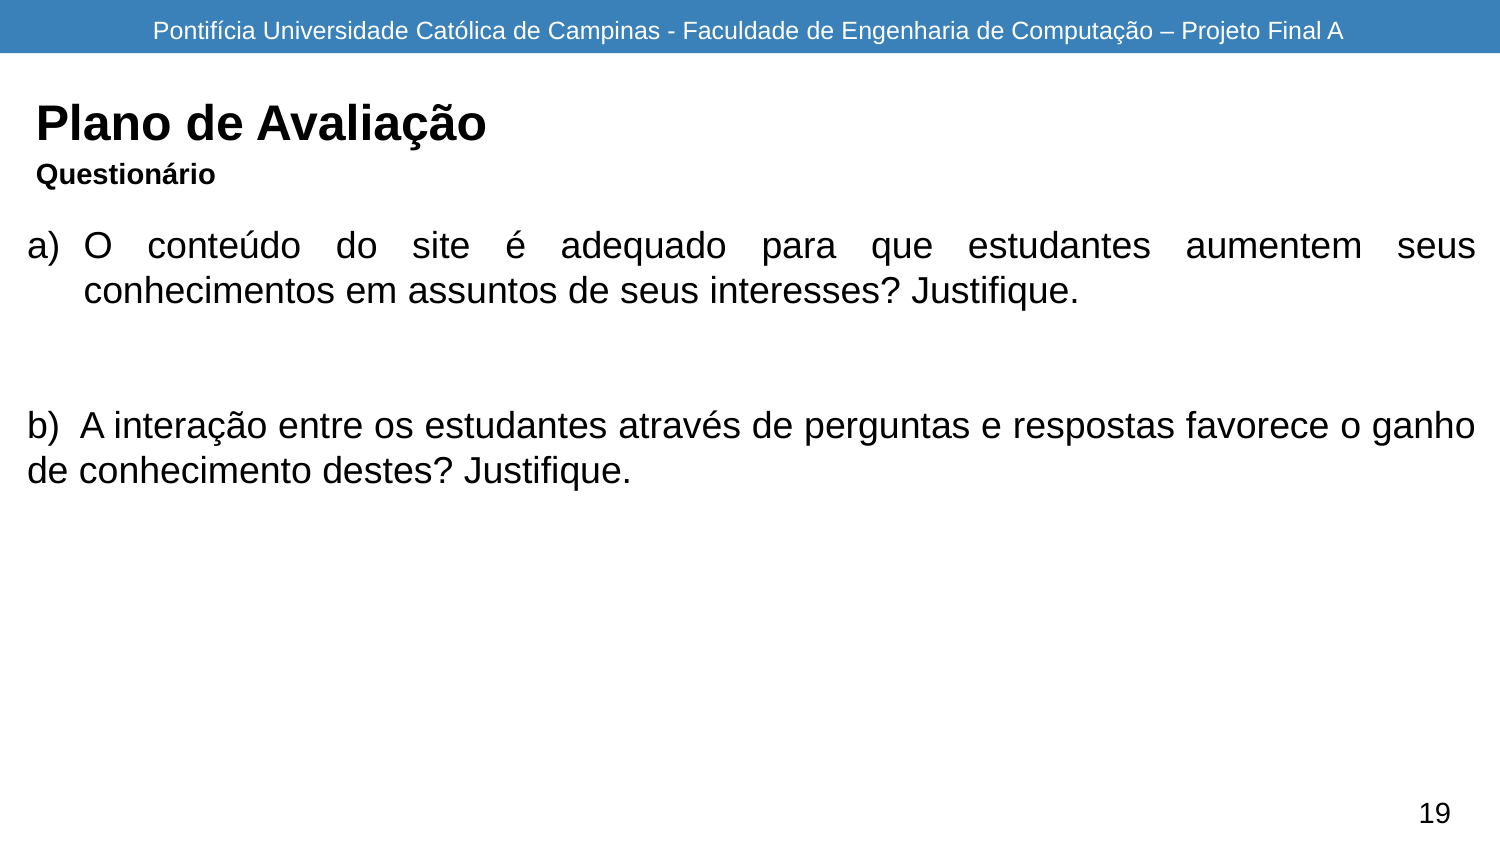

Pontifícia Universidade Católica de Campinas - Faculdade de Engenharia de Computação – Projeto Final A
Plano de Avaliação
Questionário
O conteúdo do site é adequado para que estudantes aumentem seus conhecimentos em assuntos de seus interesses? Justifique.

b)  A interação entre os estudantes através de perguntas e respostas favorece o ganho de conhecimento destes? Justifique.
19